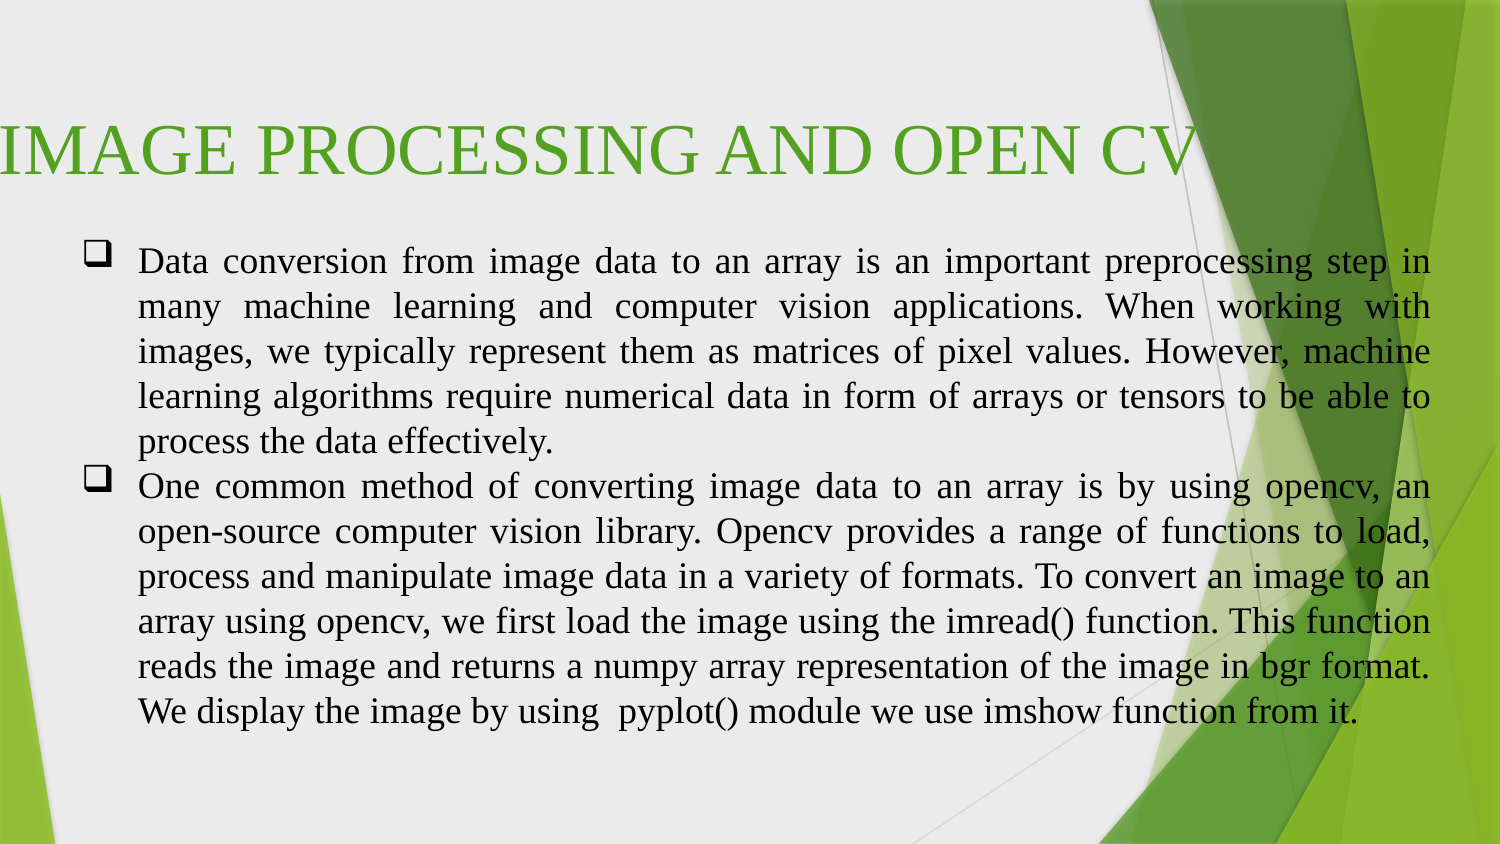

# IMAGE PROCESSING AND OPEN CV
Data conversion from image data to an array is an important preprocessing step in many machine learning and computer vision applications. When working with images, we typically represent them as matrices of pixel values. However, machine learning algorithms require numerical data in form of arrays or tensors to be able to process the data effectively.
One common method of converting image data to an array is by using opencv, an open-source computer vision library. Opencv provides a range of functions to load, process and manipulate image data in a variety of formats. To convert an image to an array using opencv, we first load the image using the imread() function. This function reads the image and returns a numpy array representation of the image in bgr format. We display the image by using  pyplot() module we use imshow function from it.